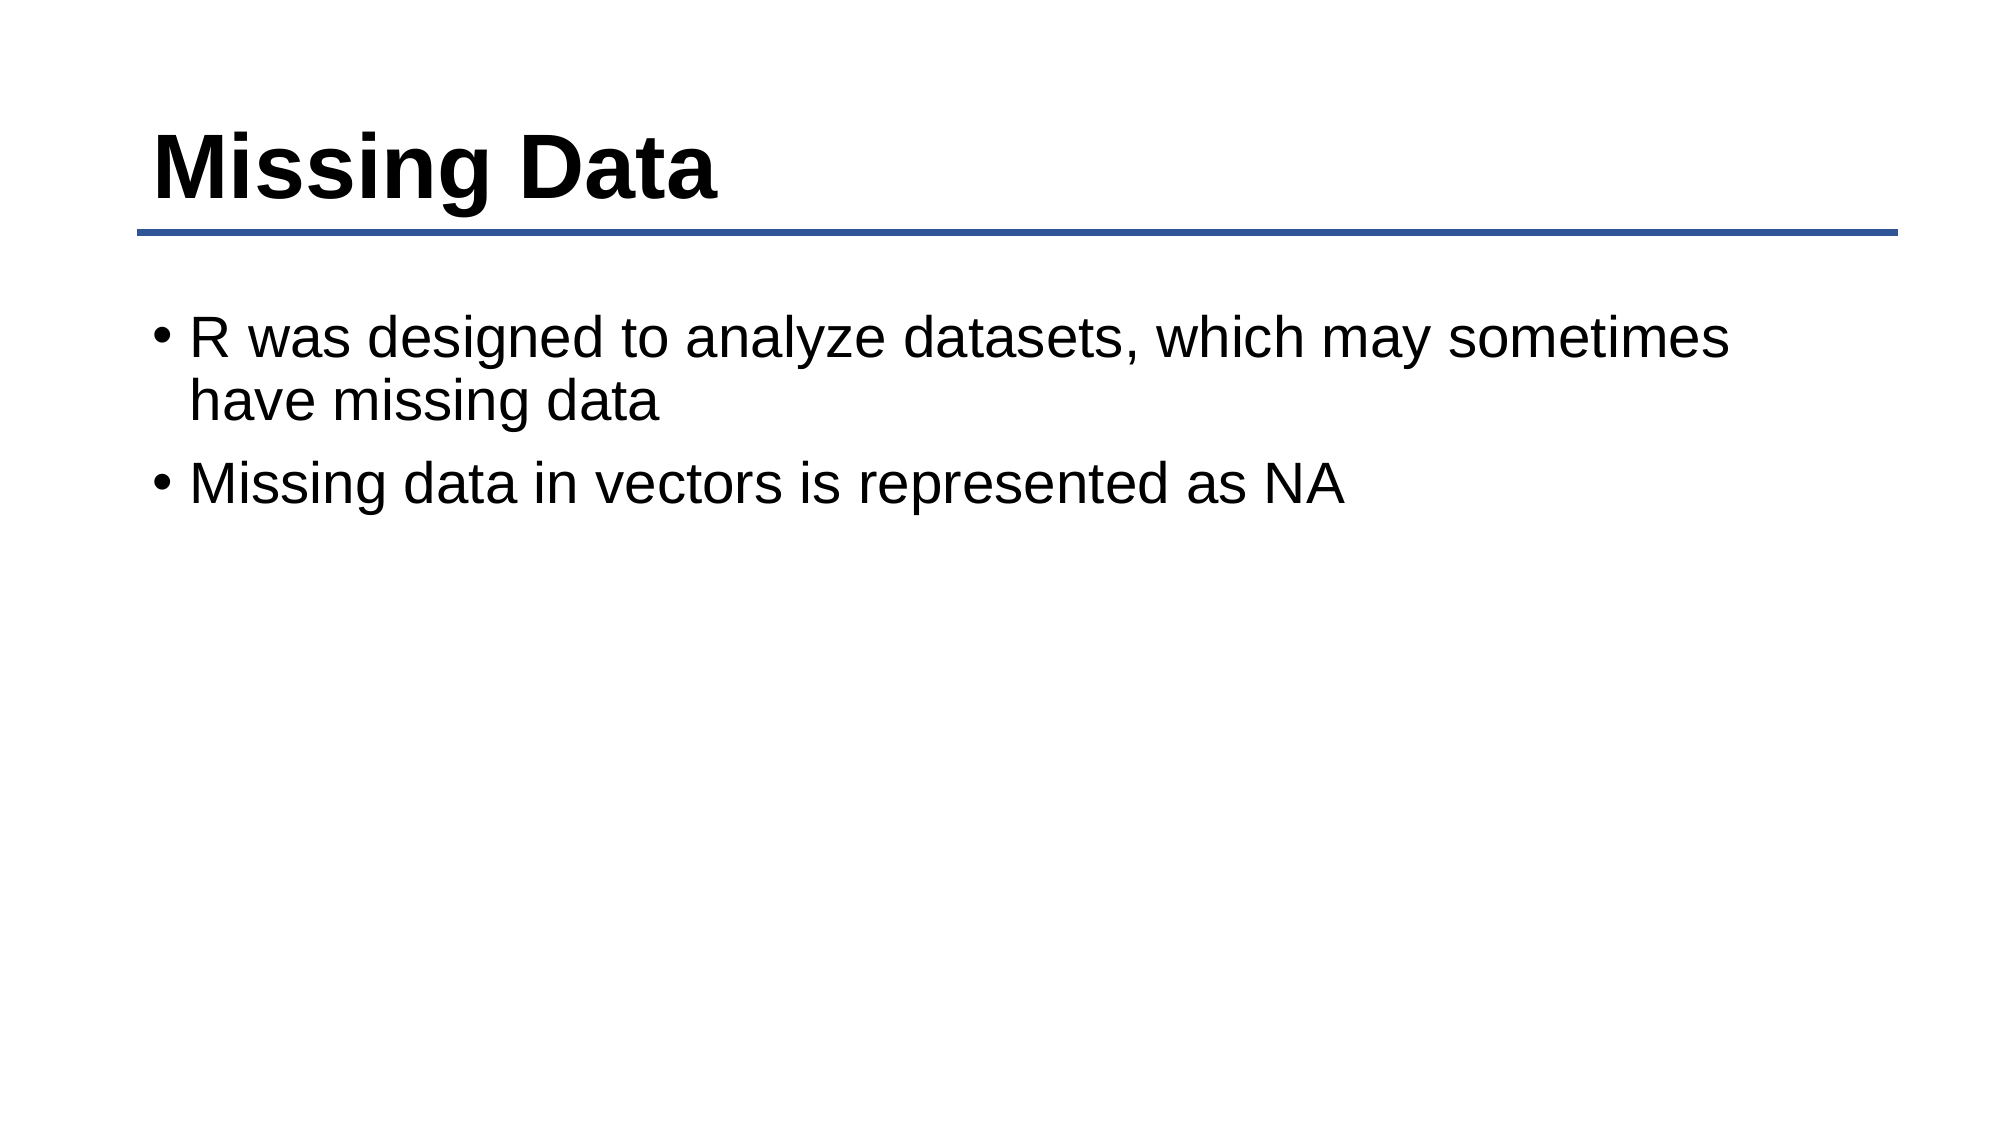

# Missing Data
R was designed to analyze datasets, which may sometimes have missing data
Missing data in vectors is represented as NA